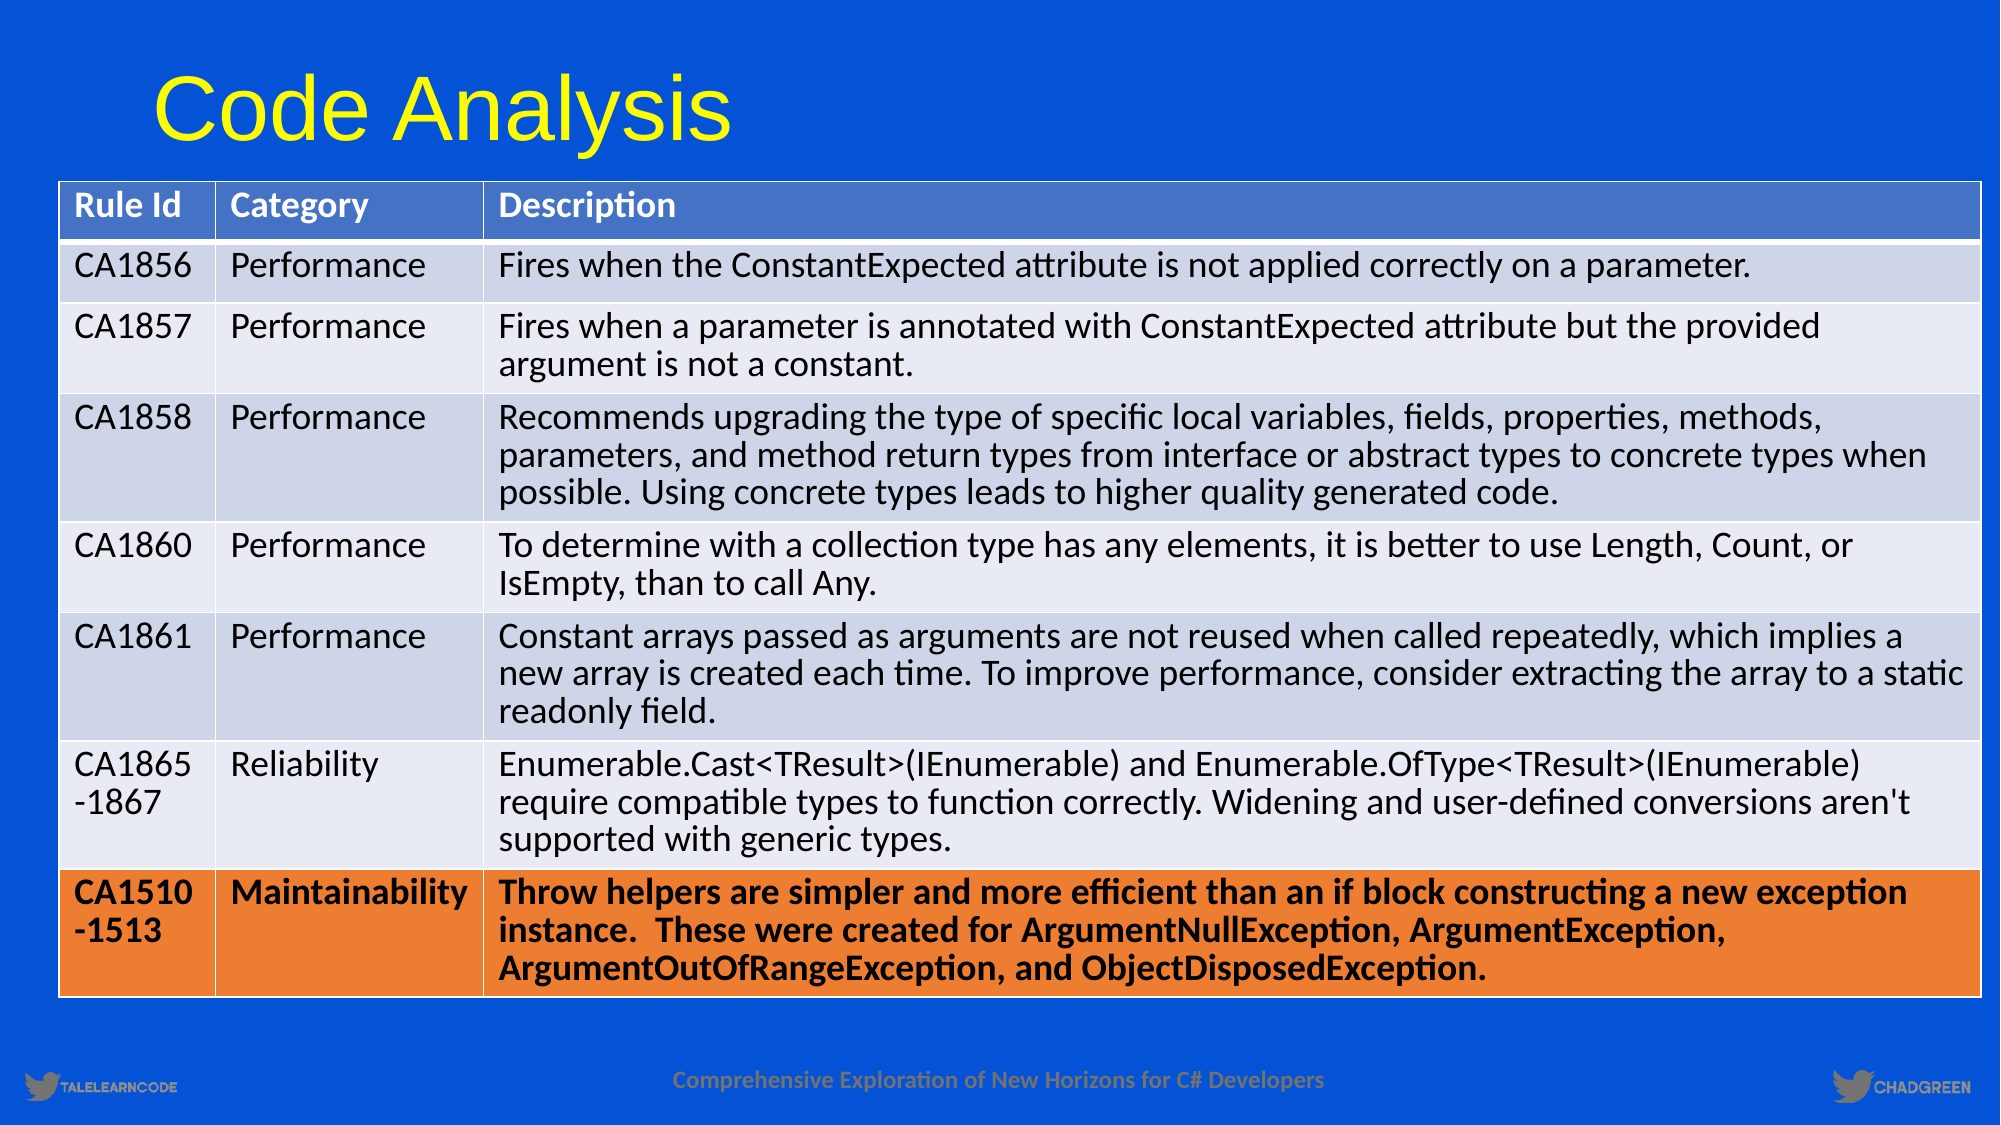

# Code Analysis
| Rule Id | Category | Description |
| --- | --- | --- |
| CA1856 | Performance | Fires when the ConstantExpected attribute is not applied correctly on a parameter. |
| CA1857 | Performance | Fires when a parameter is annotated with ConstantExpected attribute but the provided argument is not a constant. |
| CA1858 | Performance | Recommends upgrading the type of specific local variables, fields, properties, methods, parameters, and method return types from interface or abstract types to concrete types when possible. Using concrete types leads to higher quality generated code. |
| CA1860 | Performance | To determine with a collection type has any elements, it is better to use Length, Count, or IsEmpty, than to call Any. |
| CA1861 | Performance | Constant arrays passed as arguments are not reused when called repeatedly, which implies a new array is created each time. To improve performance, consider extracting the array to a static readonly field. |
| CA1865 -1867 | Reliability | Enumerable.Cast<TResult>(IEnumerable) and Enumerable.OfType<TResult>(IEnumerable) require compatible types to function correctly. Widening and user-defined conversions aren't supported with generic types. |
| CA1510 -1513 | Maintainability | Throw helpers are simpler and more efficient than an if block constructing a new exception instance. These were created for ArgumentNullException, ArgumentException, ArgumentOutOfRangeException, and ObjectDisposedException. |